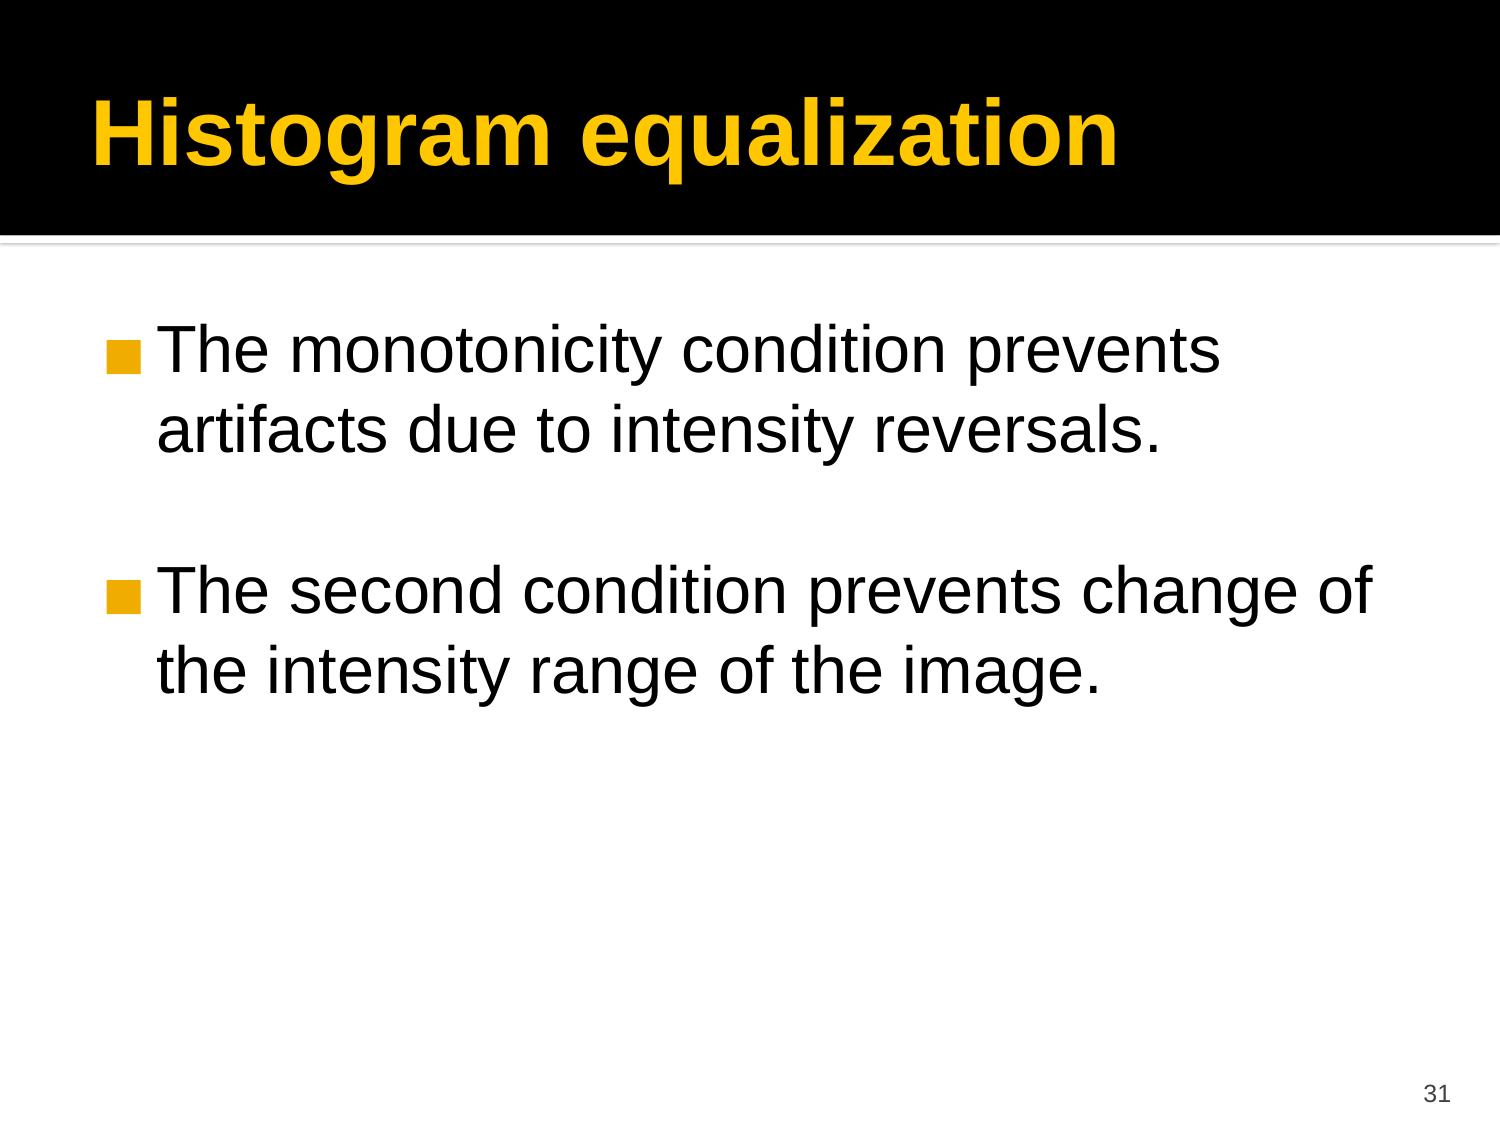

# Histogram equalization
The monotonicity condition prevents artifacts due to intensity reversals.

The second condition prevents change of the intensity range of the image.

31